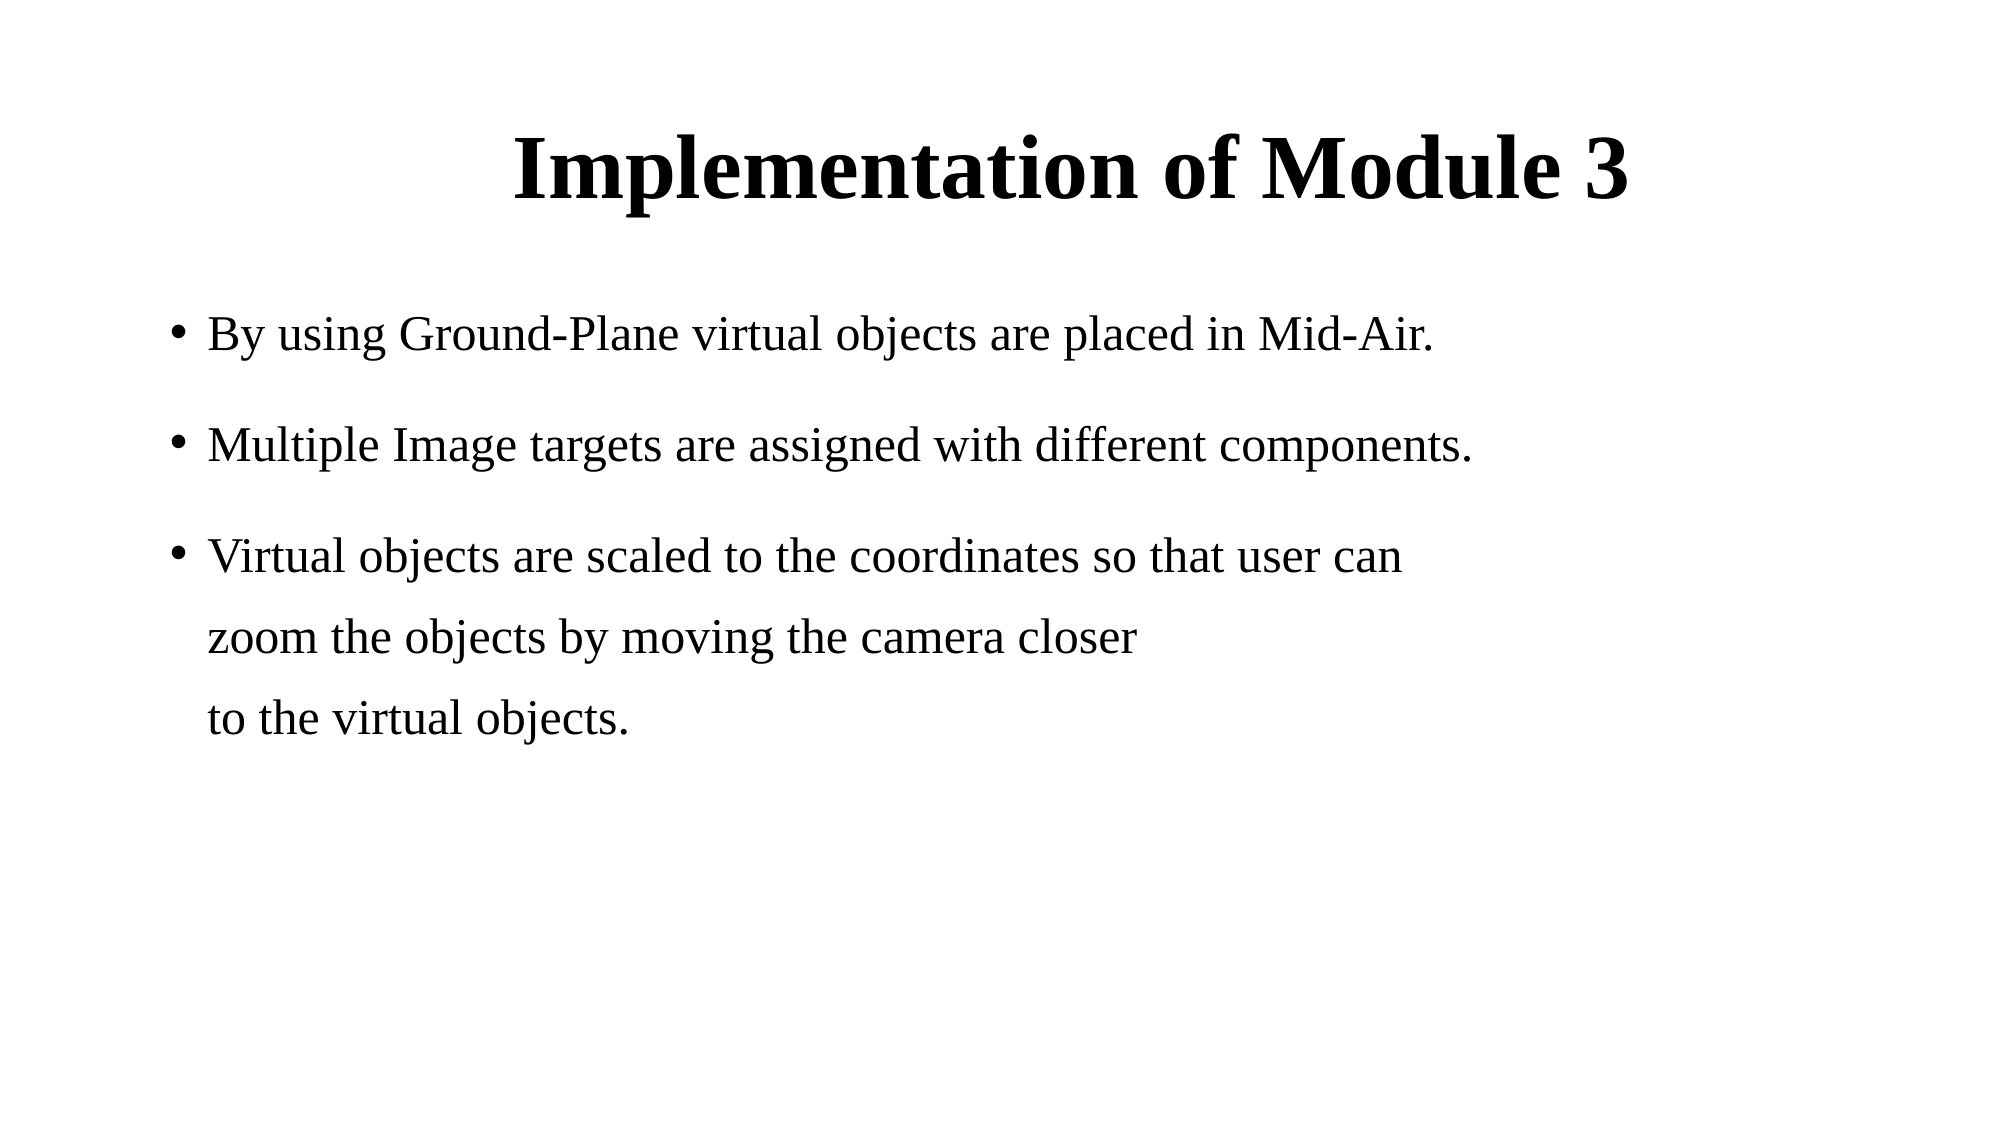

# Implementation of Module 3
By using Ground-Plane virtual objects are placed in Mid-Air.
Multiple Image targets are assigned with different components.
Virtual objects are scaled to the coordinates so that user can
   zoom the objects by moving the camera closer
   to the virtual objects.